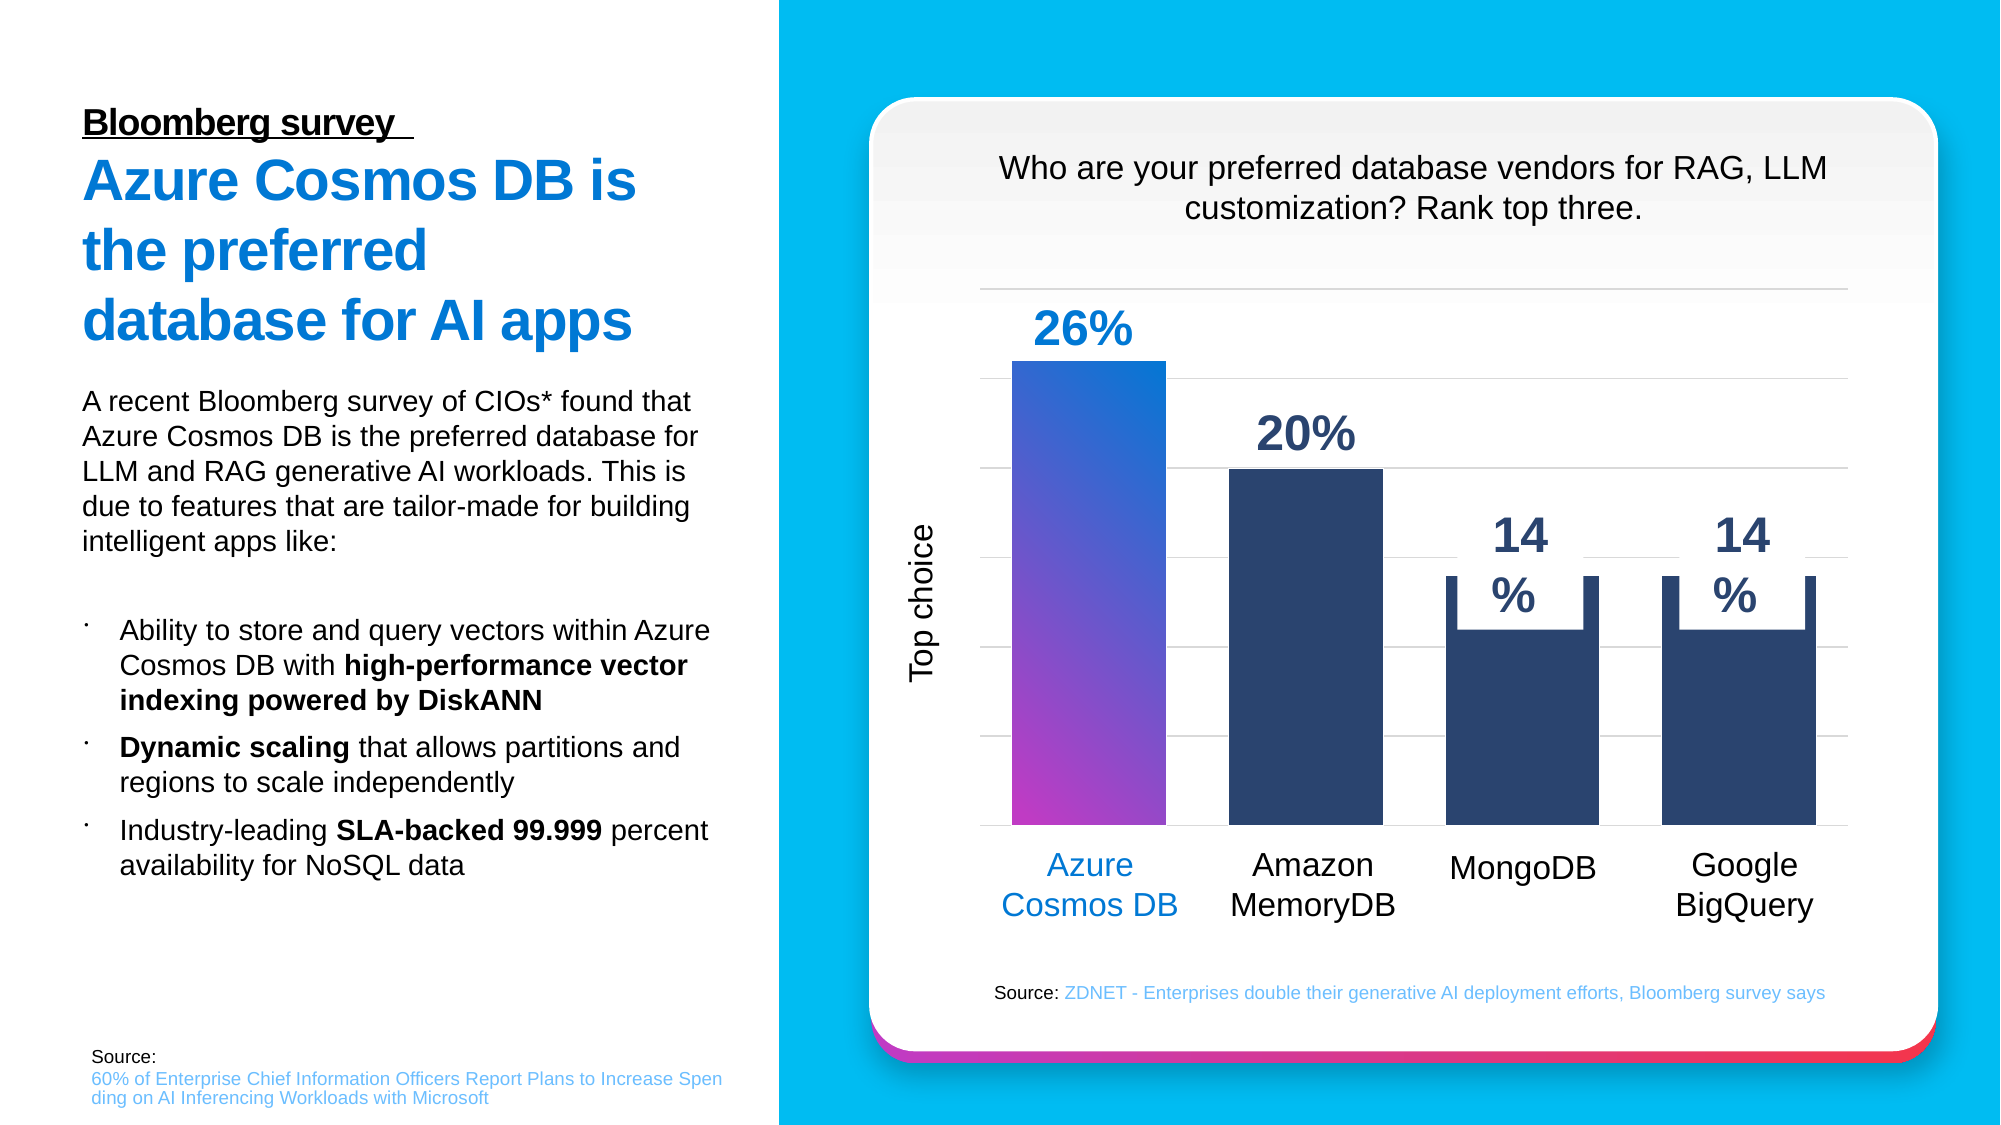

# Bloomberg survey
Bloomberg survey
Azure Cosmos DB is the preferred database for AI apps

Who are your preferred database vendors for RAG, LLM customization? Rank top three.

### Chart

| Category | Series 1 |
|---|---|
| Azure Cosmos DB | 26.0 |
| Amazon MemoryDB | 20.0 |
| MongoDB | 14.0 |
| Google BigQuery | 14.0 |
26%
20%
14%
14%
Top choice
Amazon MemoryDB
Google BigQuery
Azure Cosmos DB
MongoDB
Source: ZDNET - Enterprises double their generative AI deployment efforts, Bloomberg survey says
A recent Bloomberg survey of CIOs* found that Azure Cosmos DB is the preferred database for LLM and RAG generative AI workloads. This is due to features that are tailor-made for building intelligent apps like:
Ability to store and query vectors within Azure Cosmos DB with high-performance vector indexing powered by DiskANN
Dynamic scaling that allows partitions and regions to scale independently
Industry-leading SLA-backed 99.999 percent availability for NoSQL data
Source: 60% of Enterprise Chief Information Officers Report Plans to Increase Spending on AI Inferencing Workloads with Microsoft